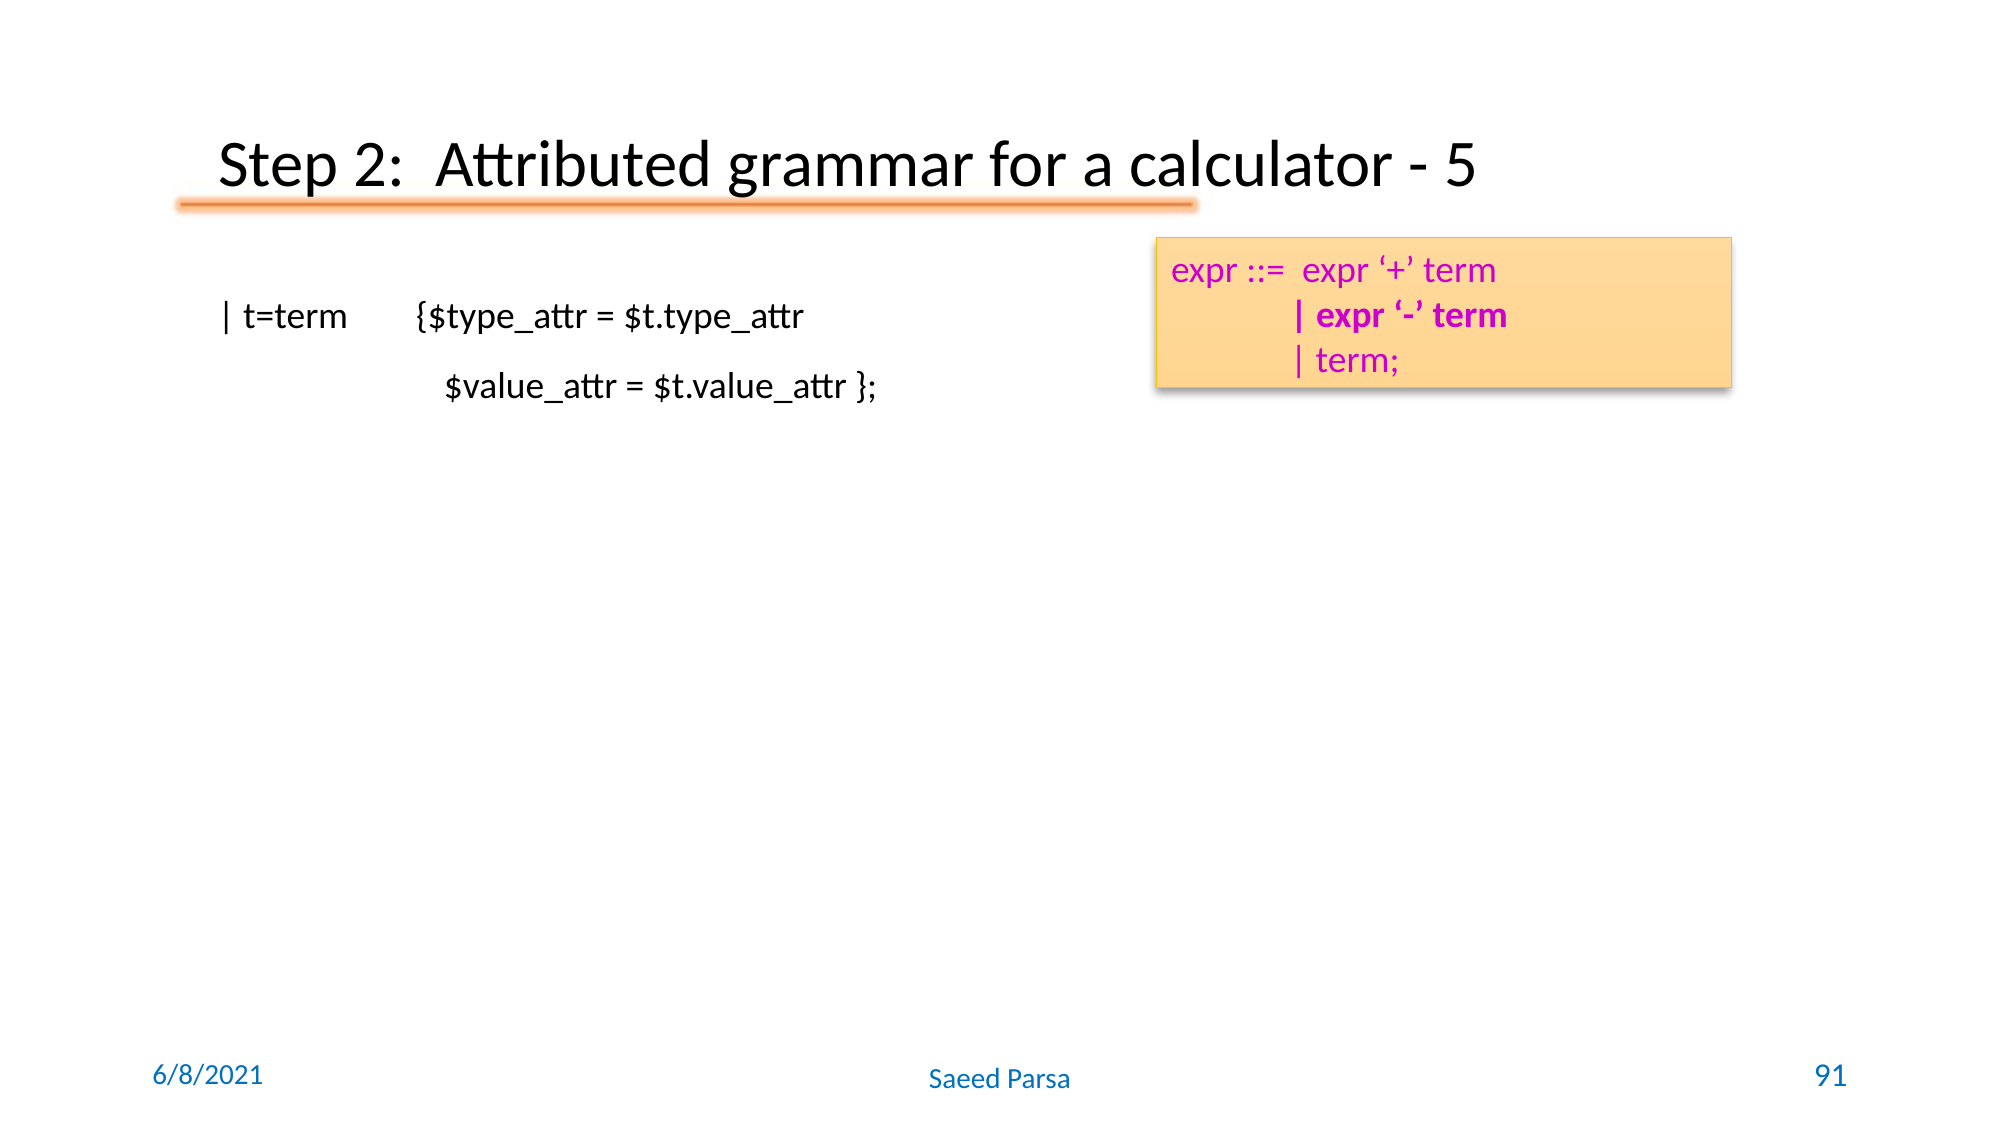

Step 2:  Attributed grammar for a calculator - 5

    | t=term        {$type_attr = $t.type_attr
	             $value_attr = $t.value_attr };
expr ::=  expr ‘+’ term
              | expr ‘-’ term
              | term;
6/8/2021
Saeed Parsa
91